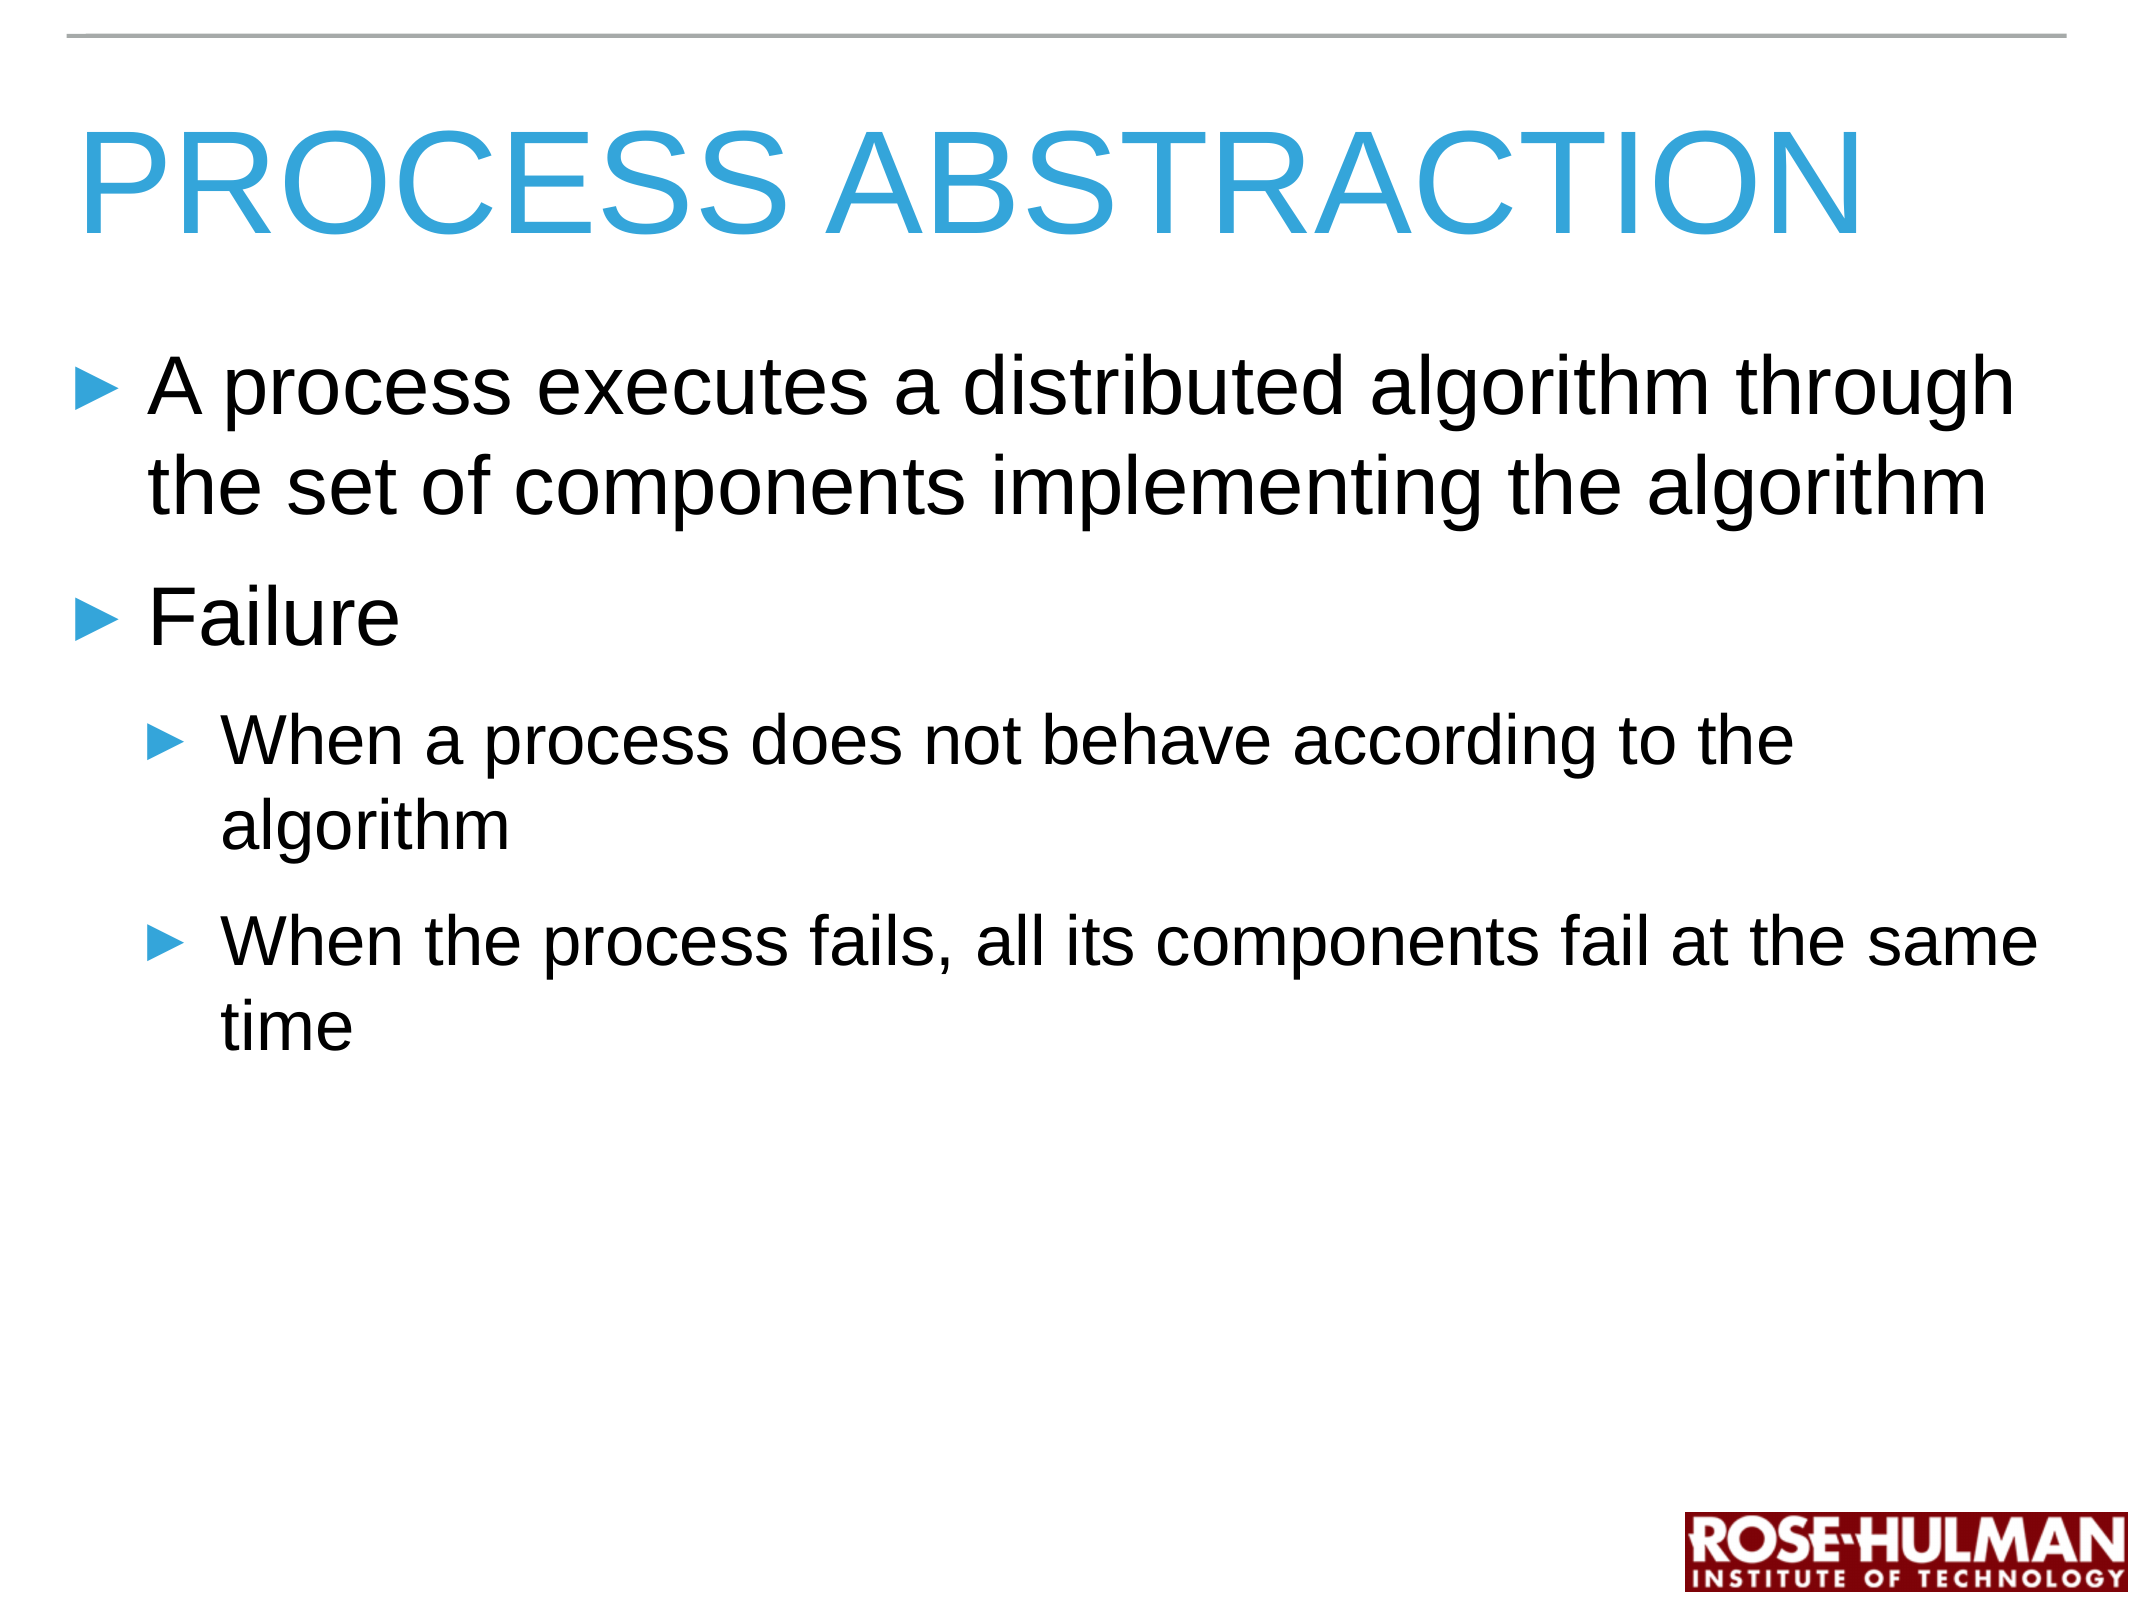

# process abstraction
A process executes a distributed algorithm through the set of components implementing the algorithm
Failure
When a process does not behave according to the algorithm
When the process fails, all its components fail at the same time
18